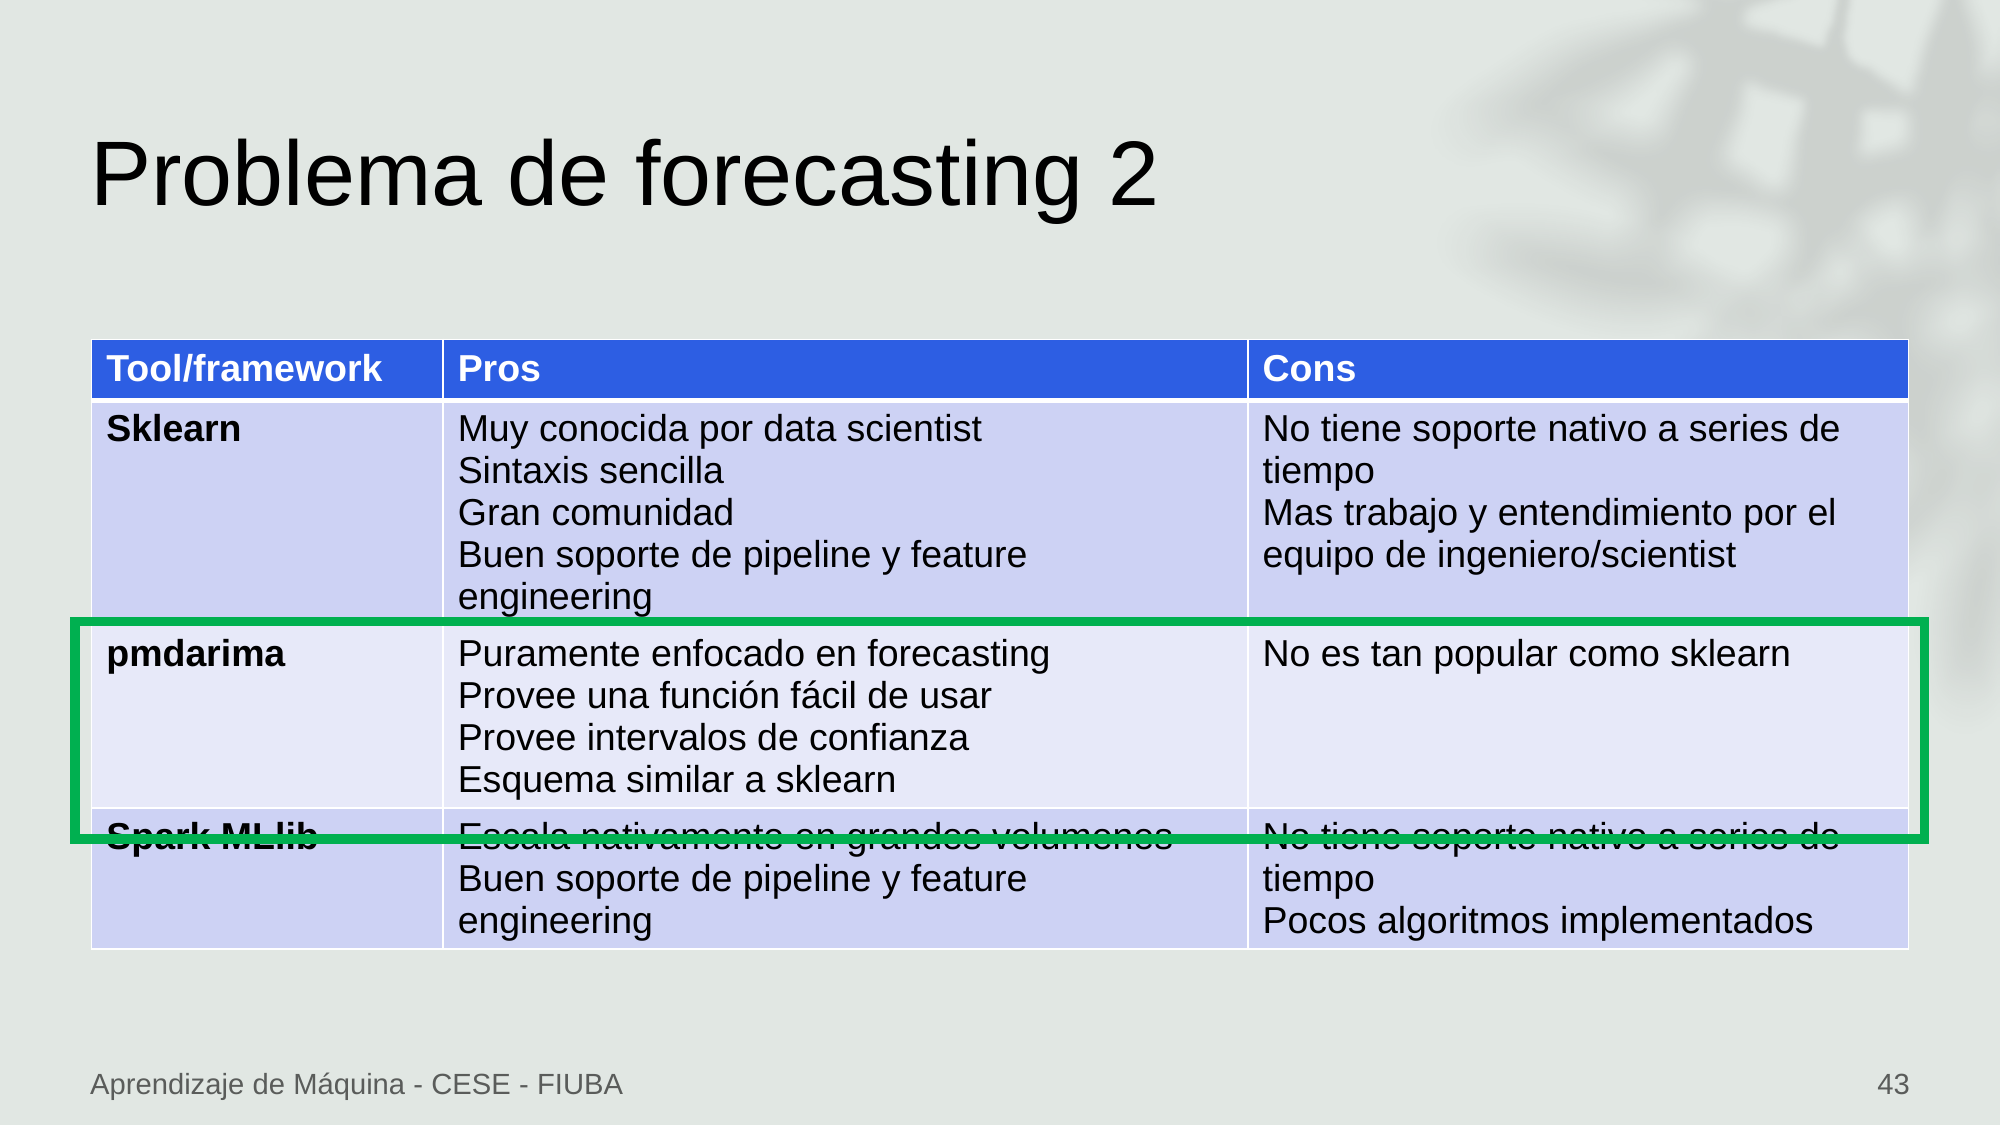

# Problema de forecasting 2
| Tool/framework | Pros | Cons |
| --- | --- | --- |
| Sklearn | Muy conocida por data scientist Sintaxis sencilla Gran comunidad Buen soporte de pipeline y feature engineering | No tiene soporte nativo a series de tiempo Mas trabajo y entendimiento por el equipo de ingeniero/scientist |
| pmdarima | Puramente enfocado en forecasting Provee una función fácil de usar Provee intervalos de confianza Esquema similar a sklearn | No es tan popular como sklearn |
| Spark MLlib | Escala nativamente en grandes volumenes Buen soporte de pipeline y feature engineering | No tiene soporte nativo a series de tiempo Pocos algoritmos implementados |

Aprendizaje de Máquina - CESE - FIUBA
43